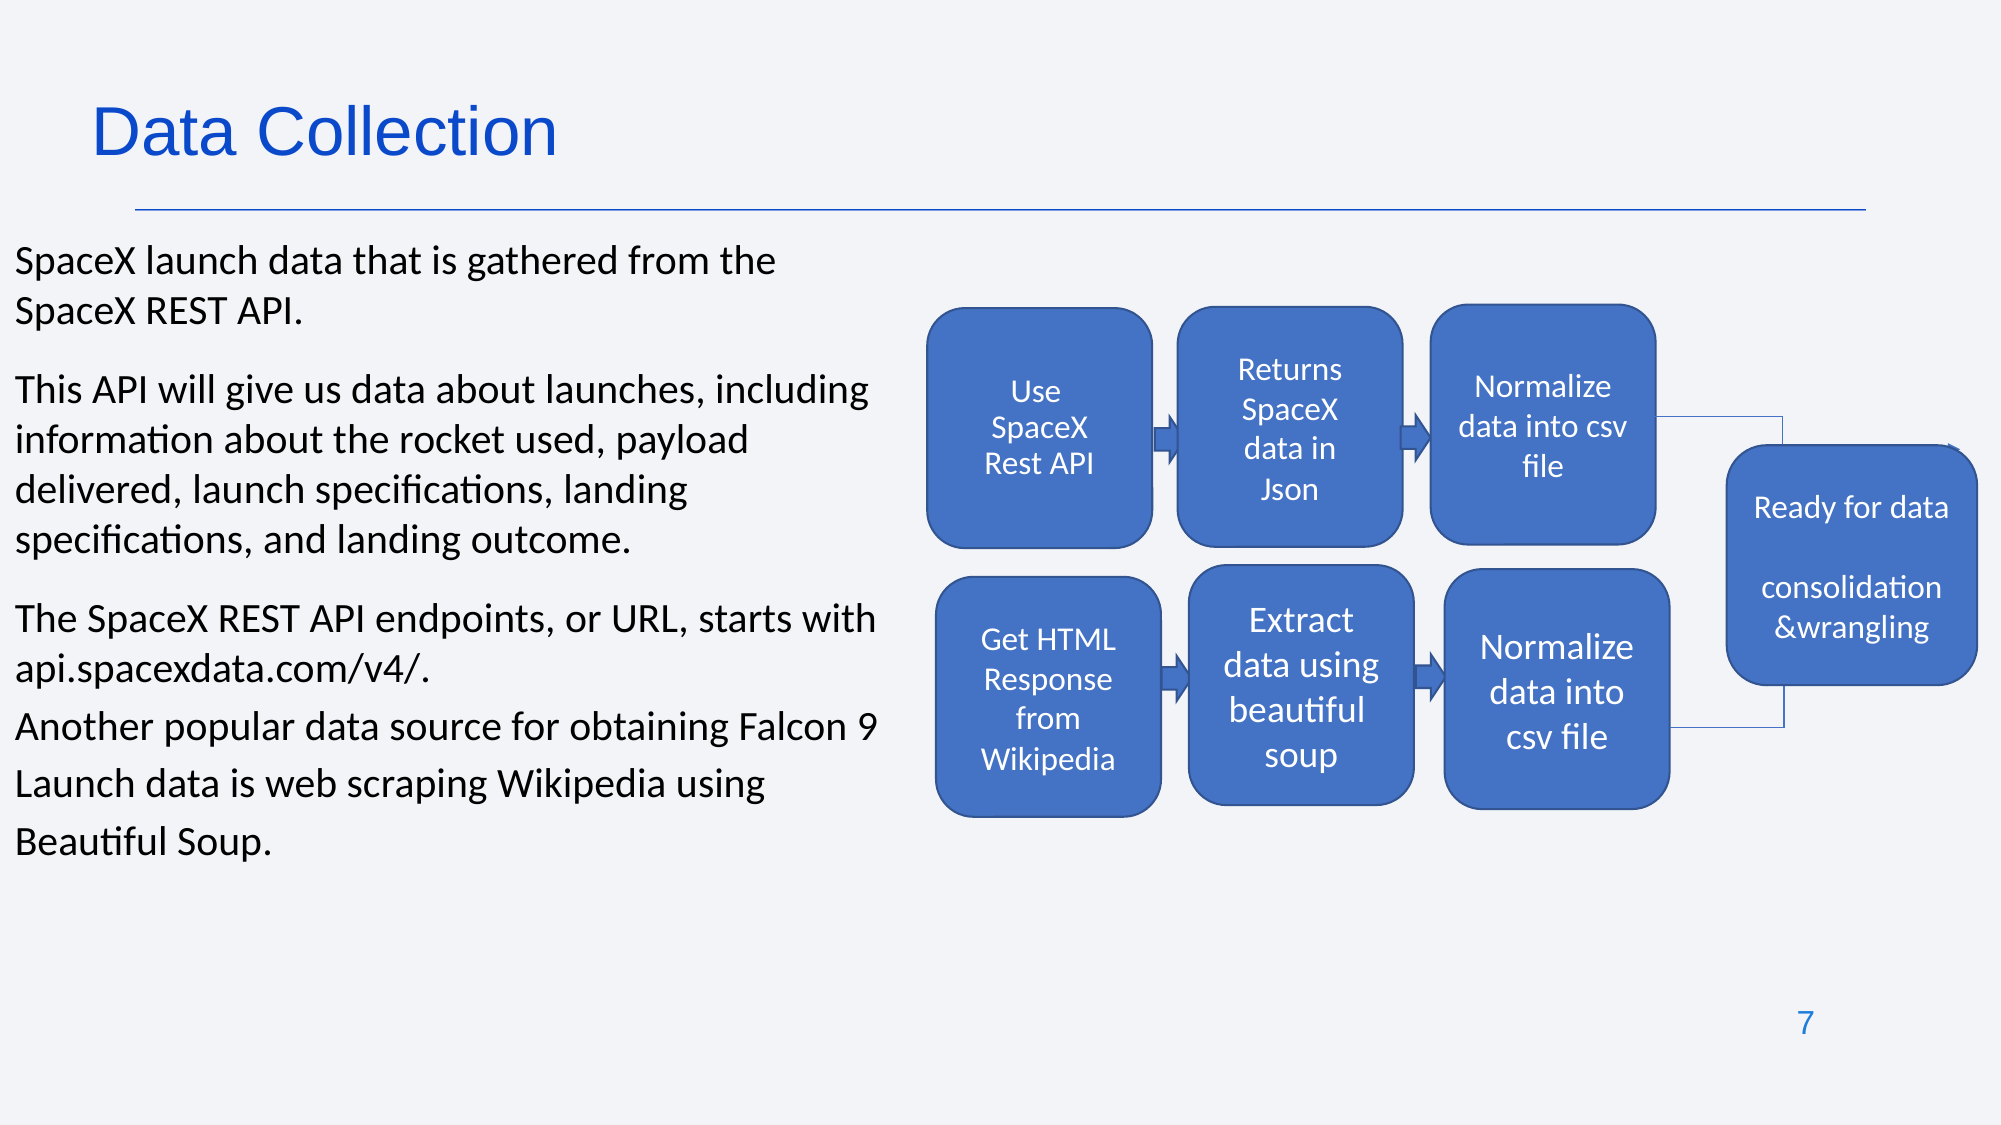

Data Collection
SpaceX launch data that is gathered from the SpaceX REST API.
This API will give us data about launches, including information about the rocket used, payload delivered, launch specifications, landing specifications, and landing outcome.
The SpaceX REST API endpoints, or URL, starts with api.spacexdata.com/v4/.
Another popular data source for obtaining Falcon 9 Launch data is web scraping Wikipedia using Beautiful Soup.

Normalize
data into csv file

Returns
SpaceX
data in
Json
Use
SpaceX
Rest API

Ready for data
consolidation &wrangling
Extract data using beautiful
soup
Normalize
data into csv file
Get HTML
Response from Wikipedia

7